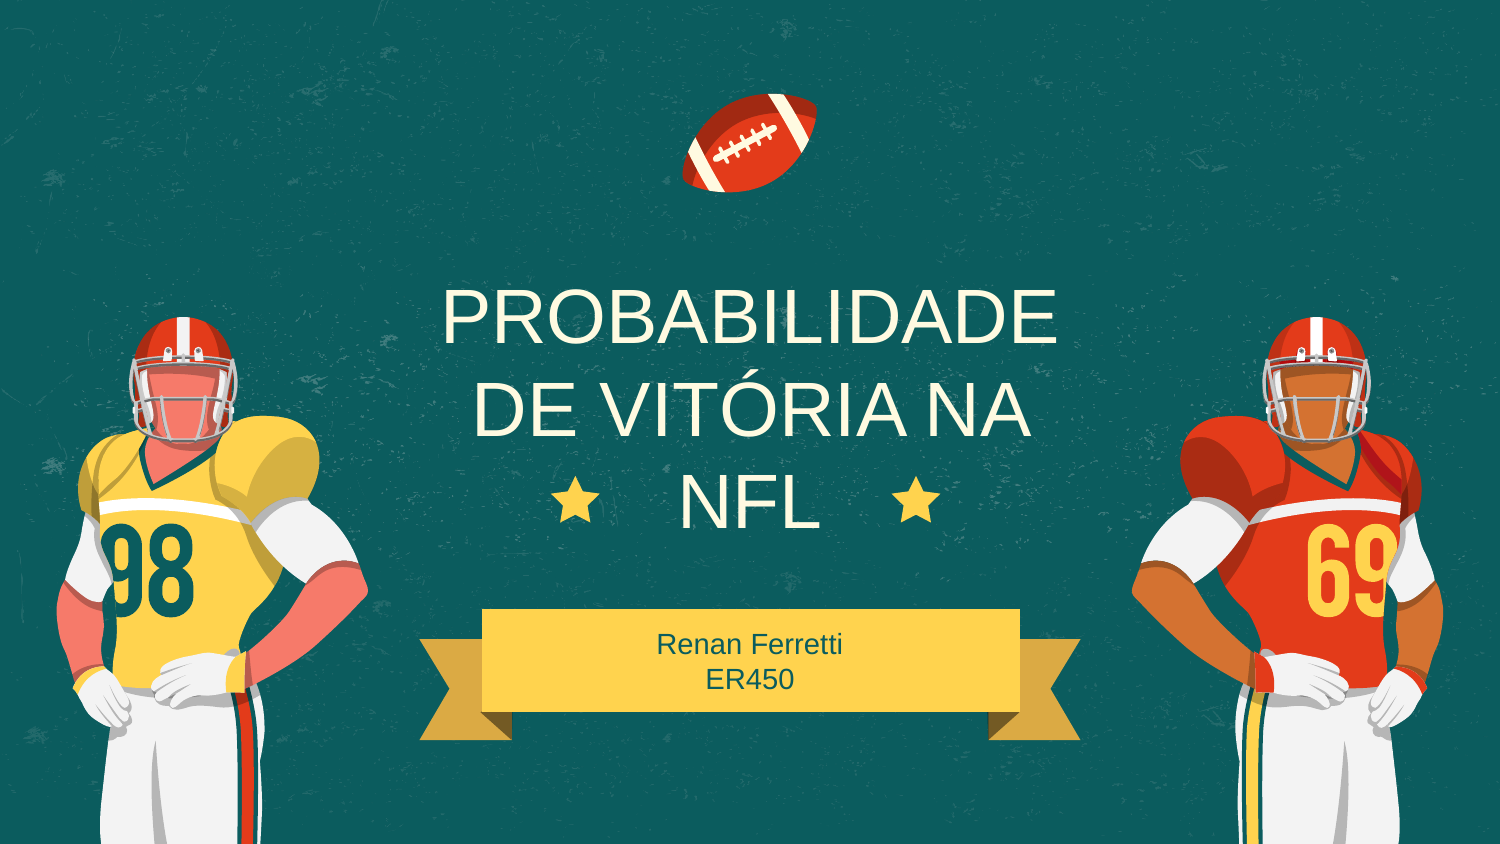

# PROBABILIDADE DE VITÓRIA NA NFL

Renan Ferretti
ER450